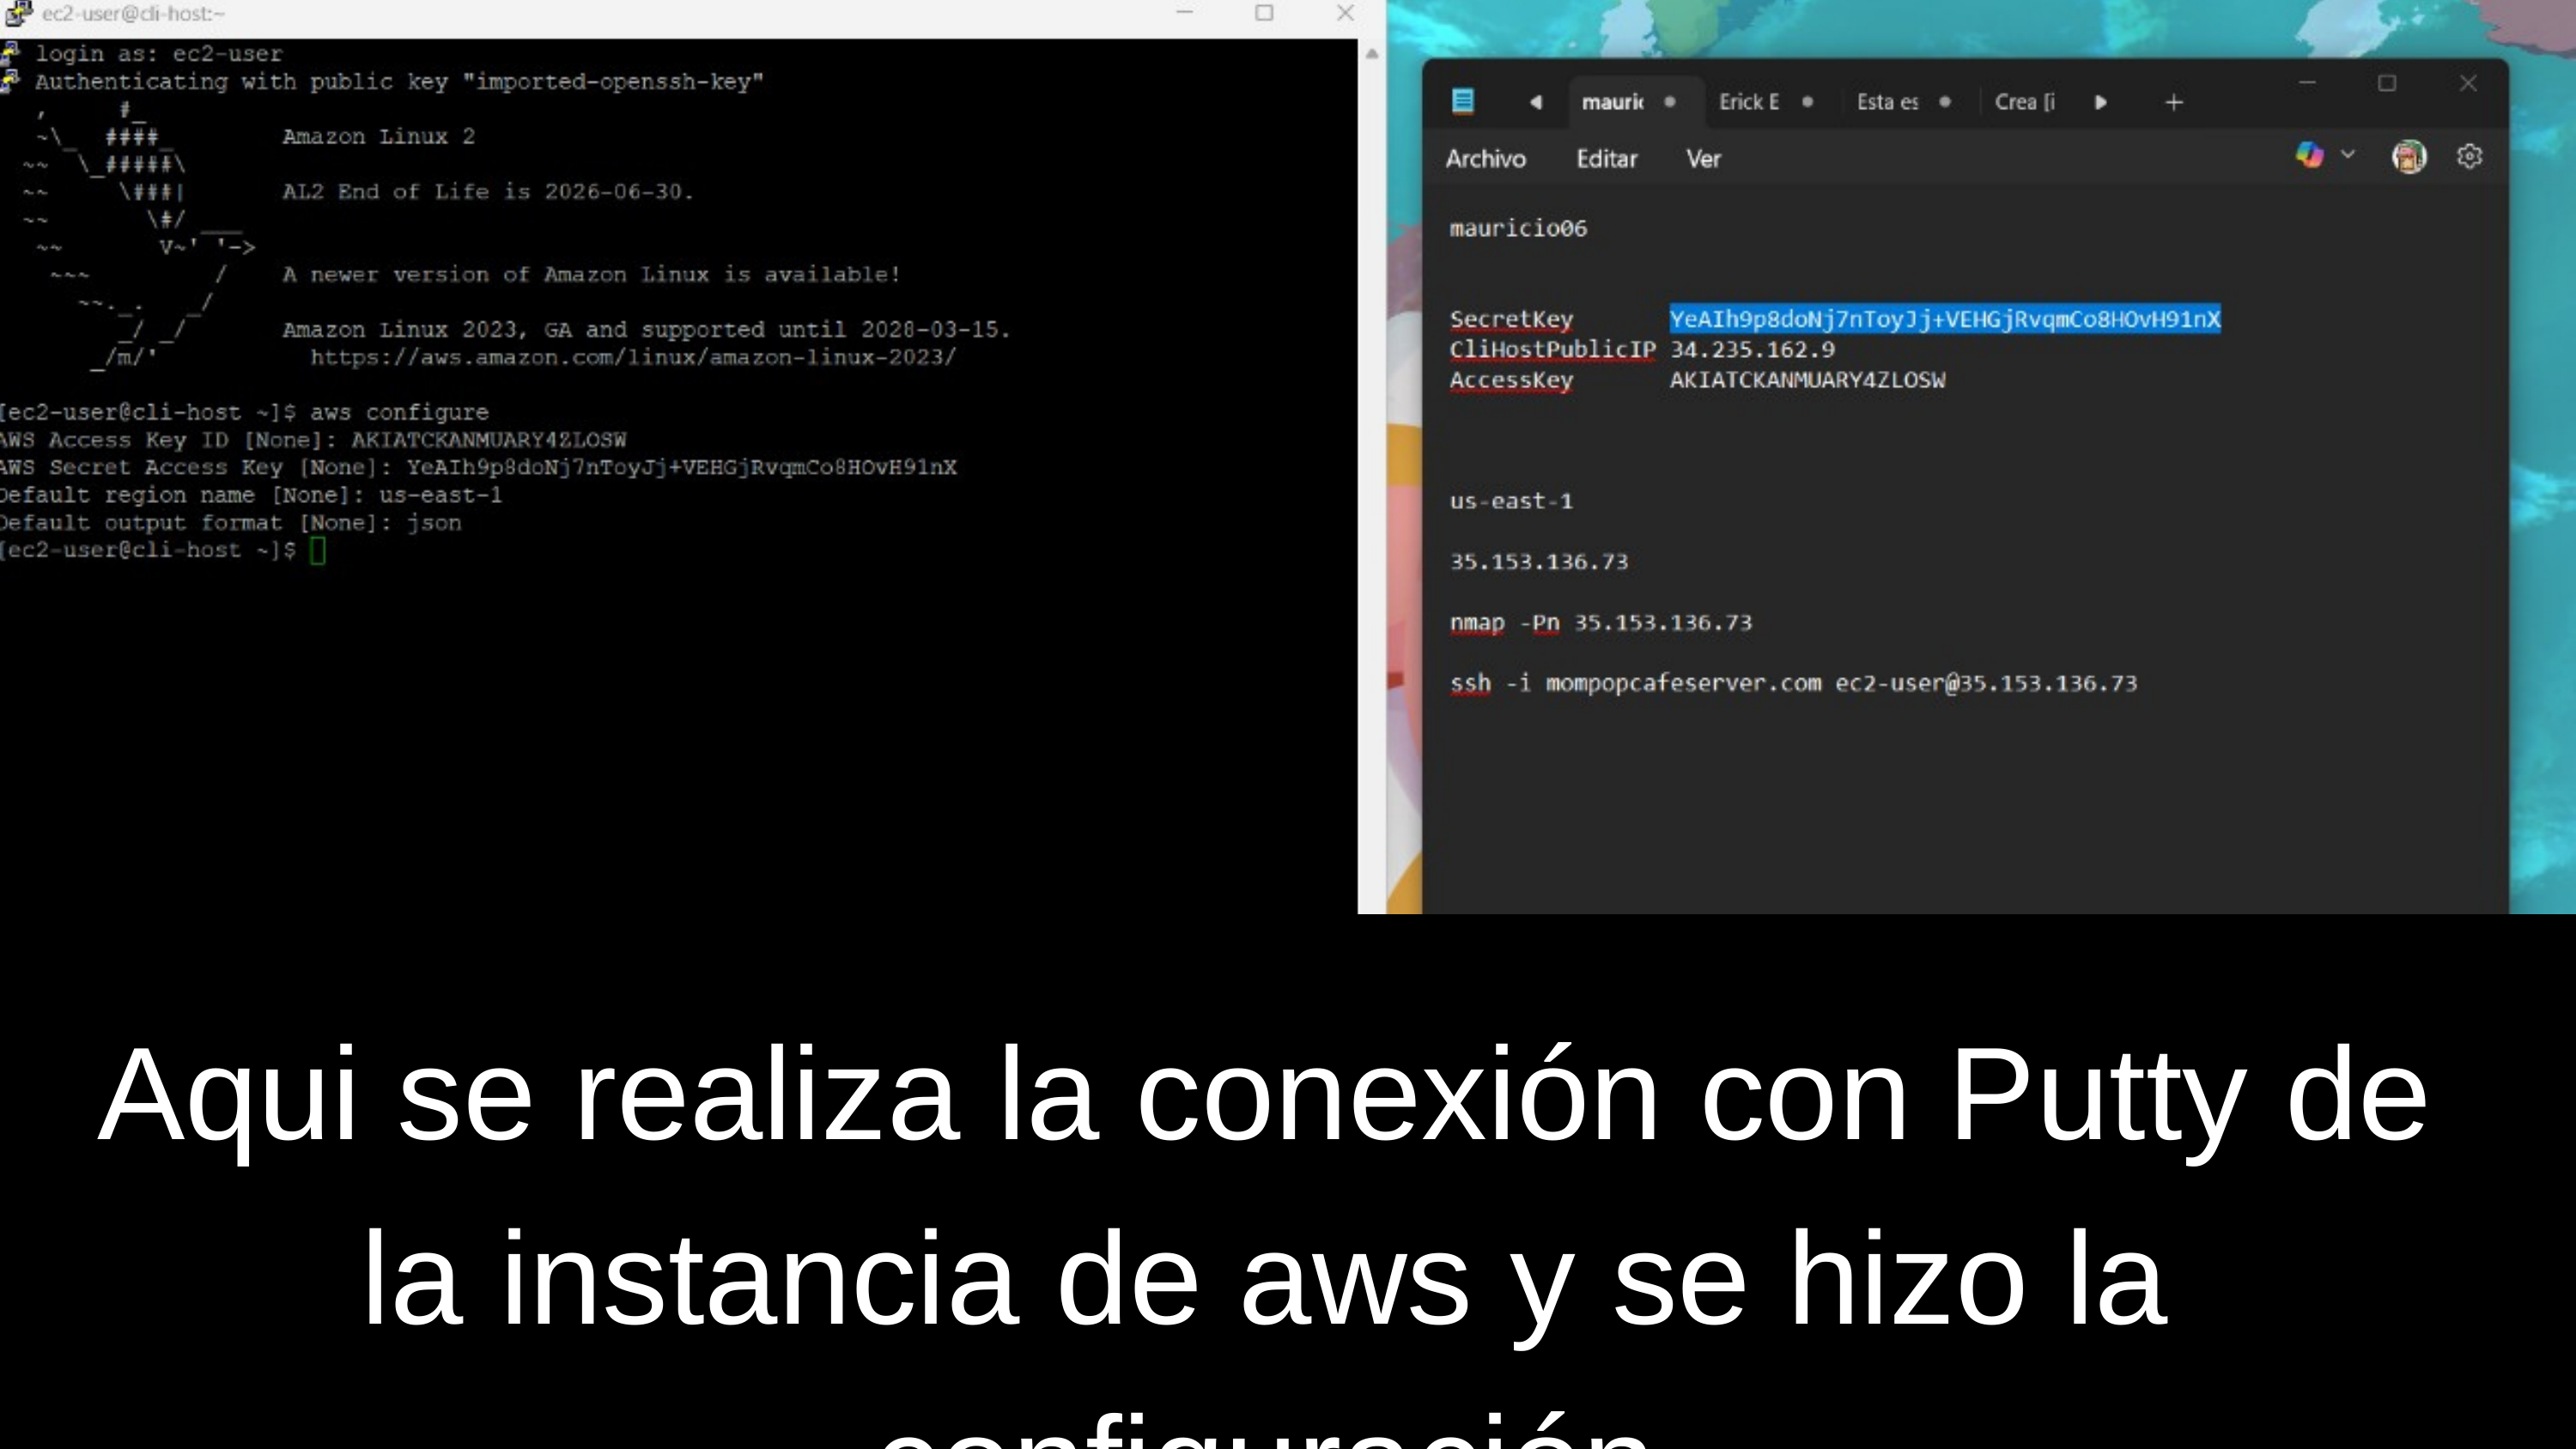

Aqui se realiza la conexión con Putty de la instancia de aws y se hizo la configuración